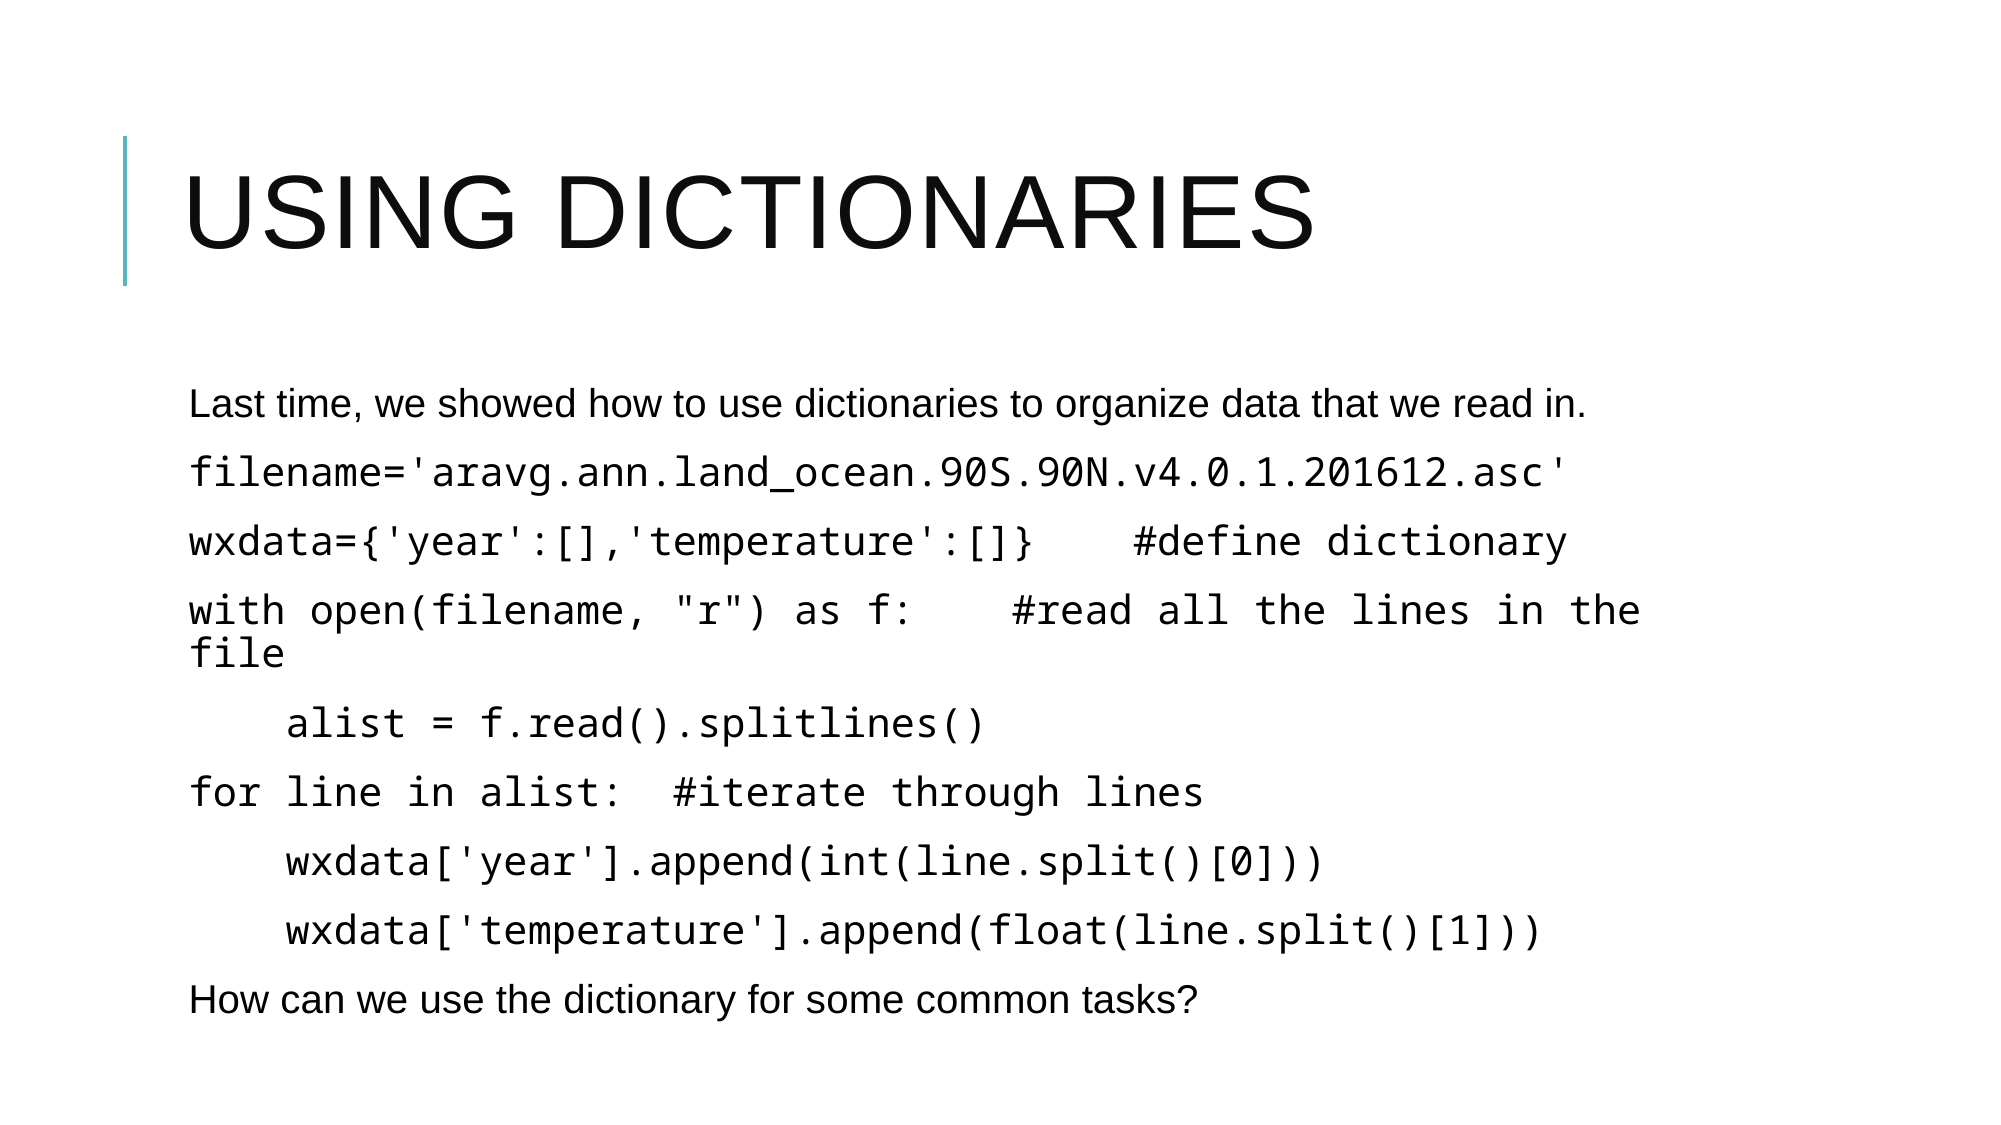

# Using dictionaries
Last time, we showed how to use dictionaries to organize data that we read in.
filename='aravg.ann.land_ocean.90S.90N.v4.0.1.201612.asc'
wxdata={'year':[],'temperature':[]}    #define dictionary
with open(filename, "r") as f:    #read all the lines in the file
    alist = f.read().splitlines()
for line in alist:  #iterate through lines
    wxdata['year'].append(int(line.split()[0]))
    wxdata['temperature'].append(float(line.split()[1]))
How can we use the dictionary for some common tasks?